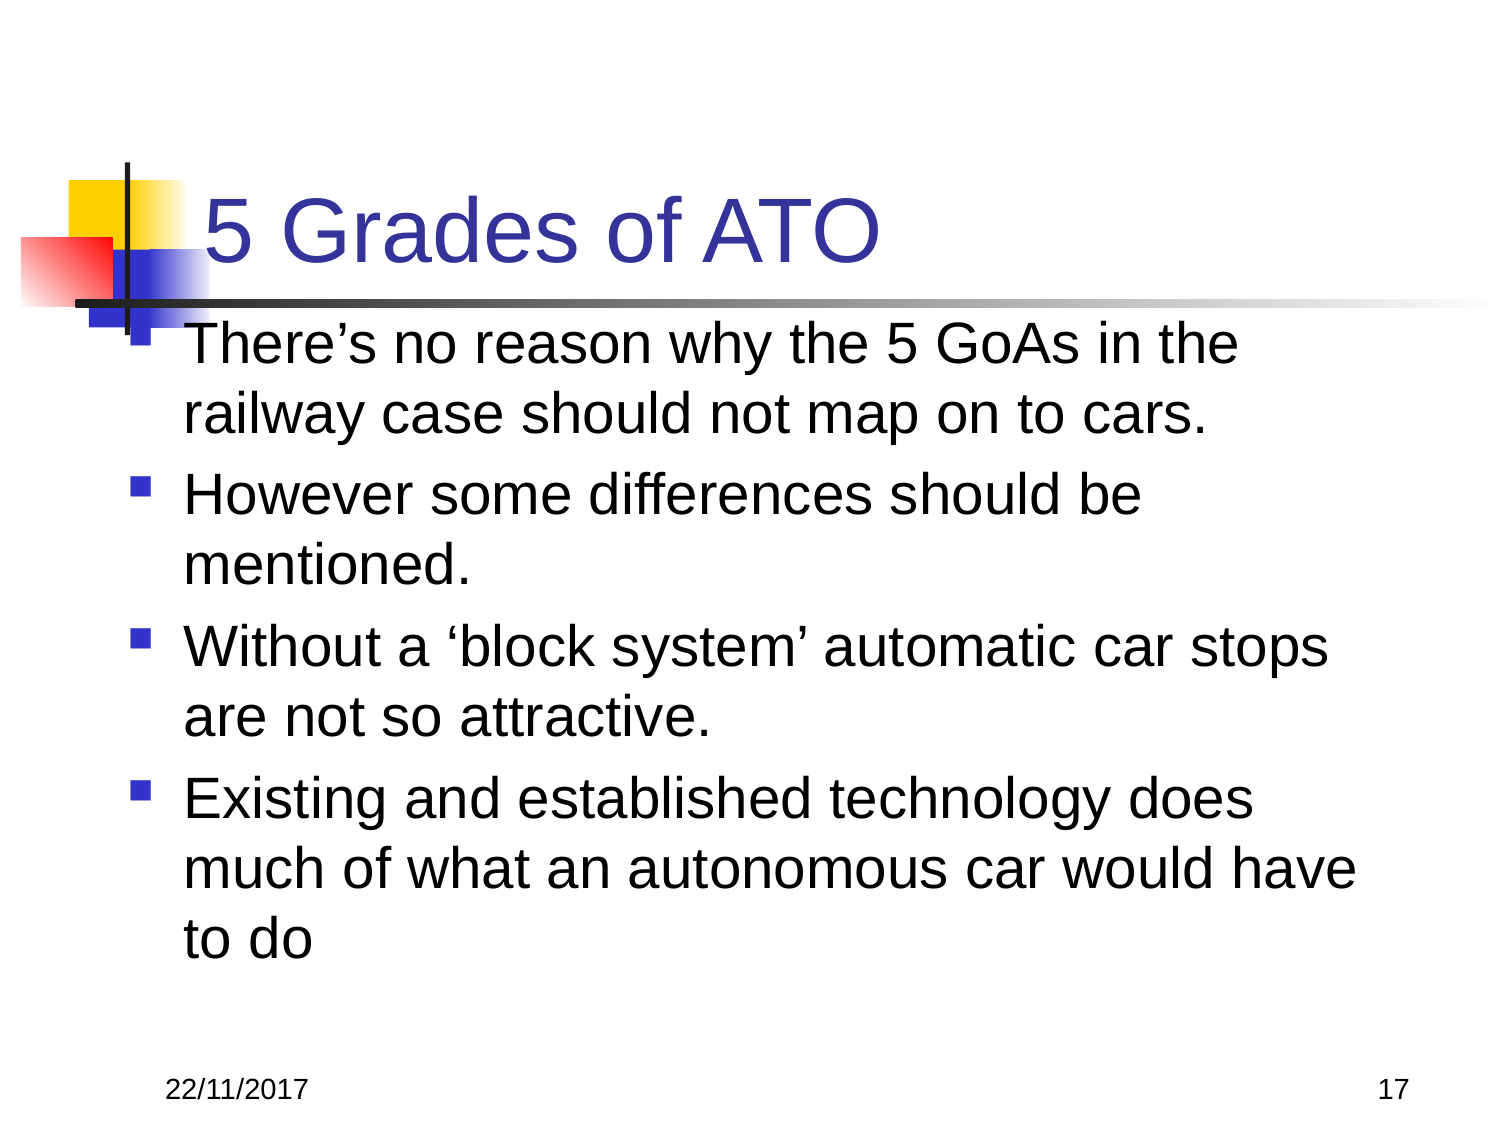

# 5 Grades of ATO
There’s no reason why the 5 GoAs in the railway case should not map on to cars.
However some differences should be mentioned.
Without a ‘block system’ automatic car stops are not so attractive.
Existing and established technology does much of what an autonomous car would have to do
22/11/2017

17